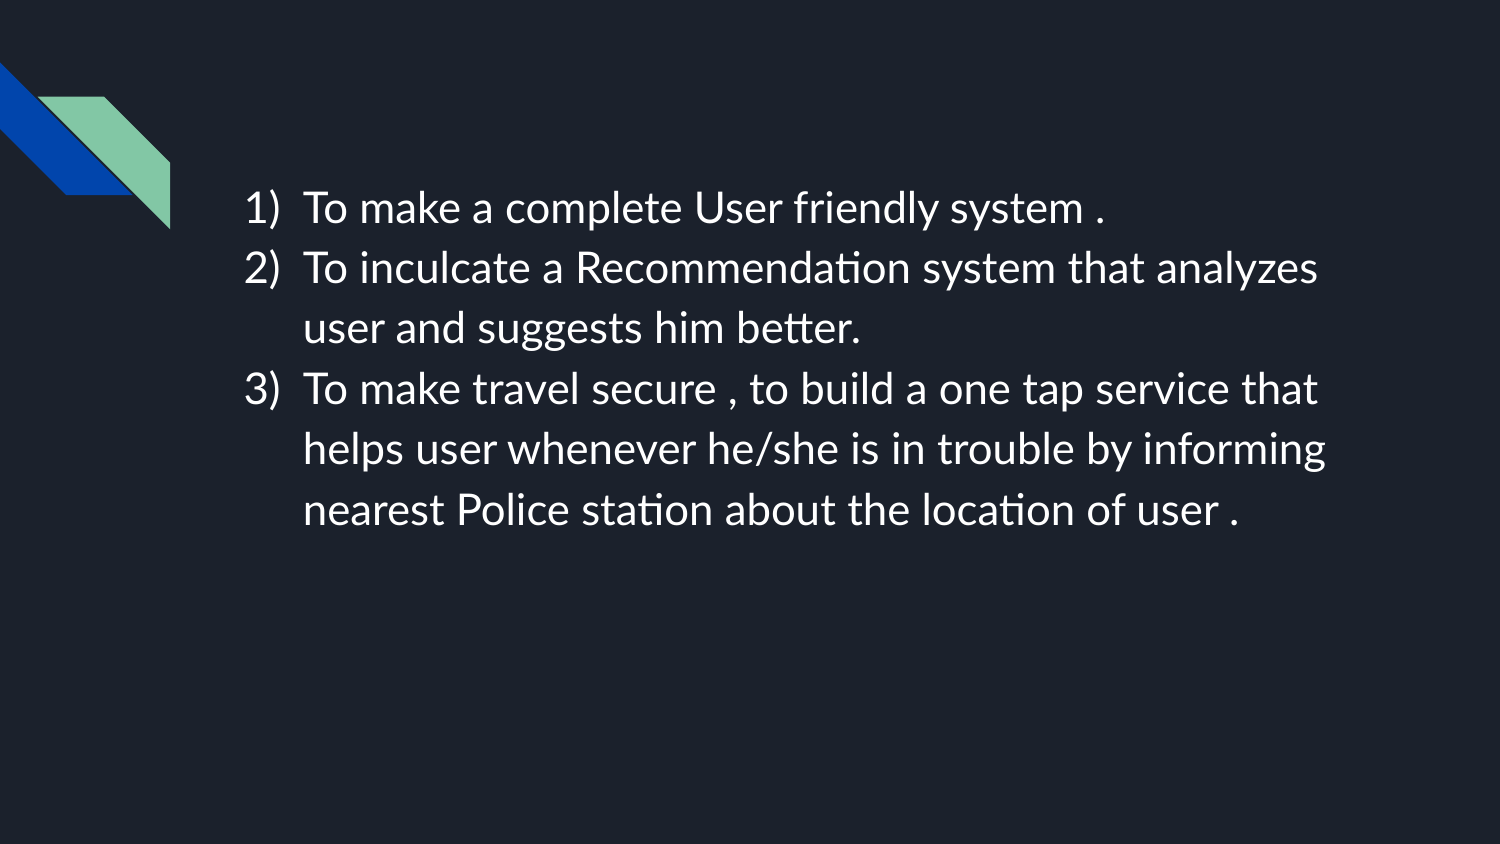

To make a complete User friendly system .
To inculcate a Recommendation system that analyzes user and suggests him better.
To make travel secure , to build a one tap service that helps user whenever he/she is in trouble by informing nearest Police station about the location of user .